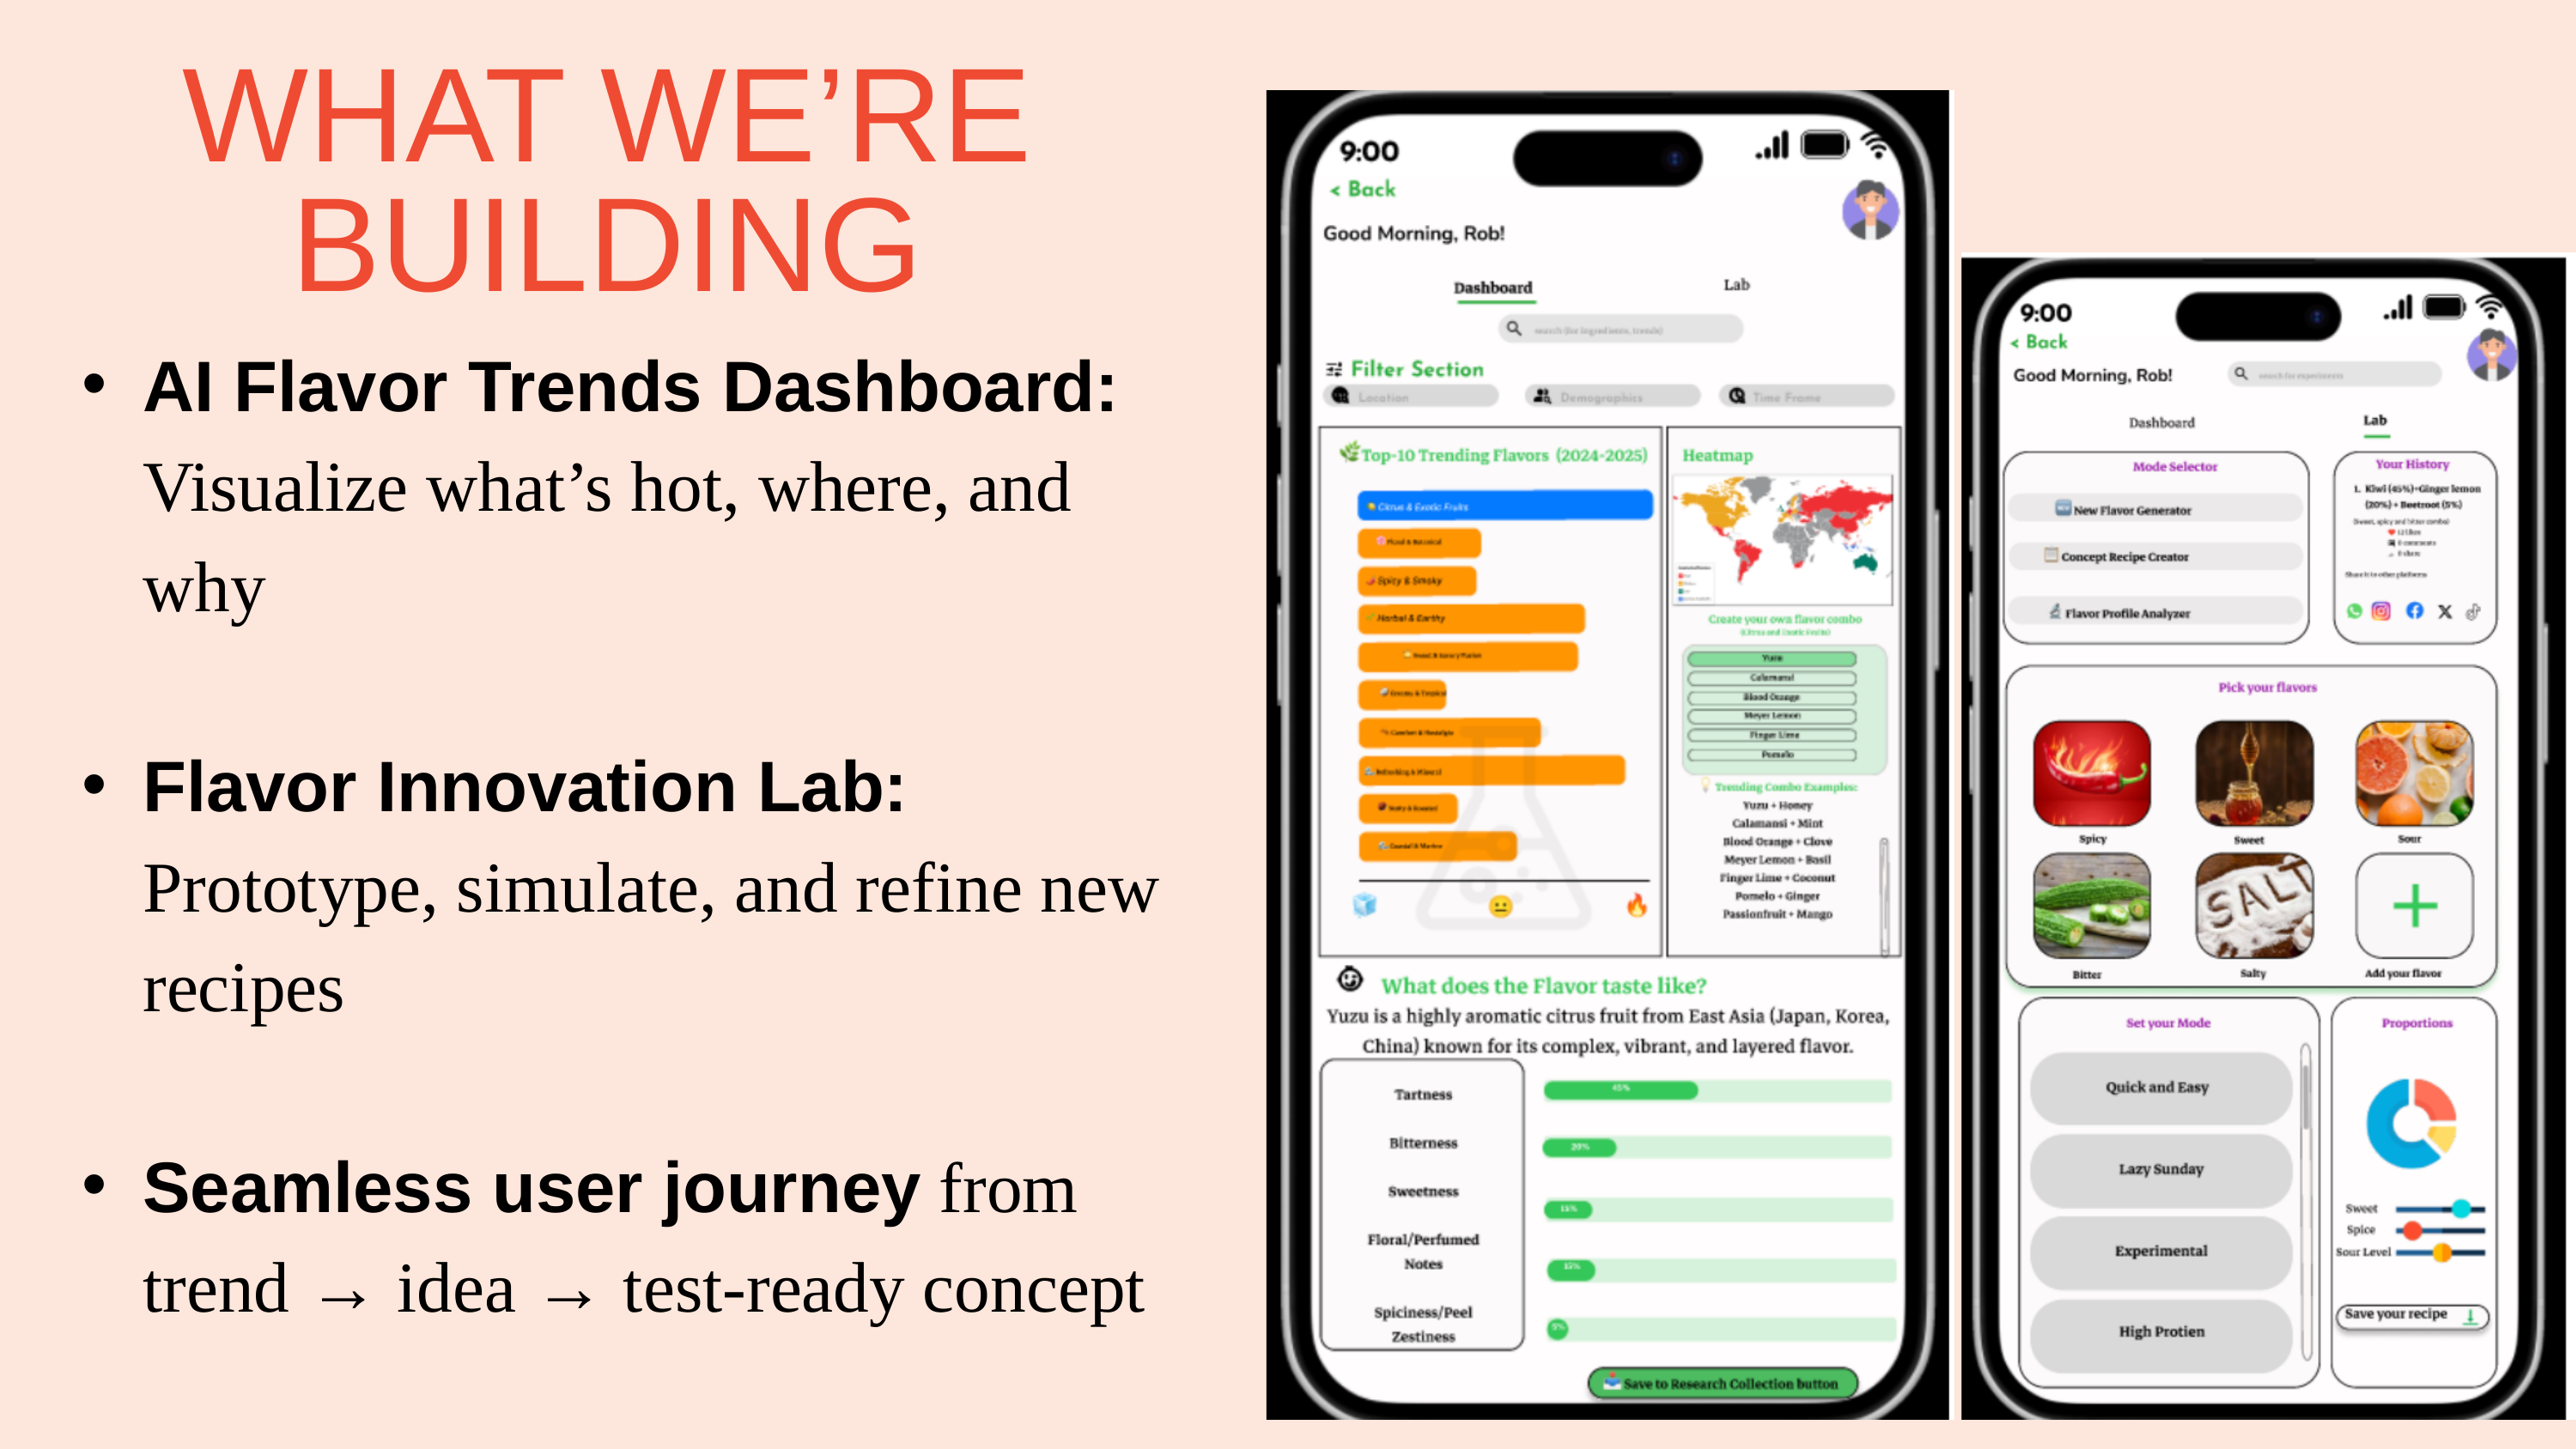

WHAT WE’RE BUILDING

AI Flavor Trends Dashboard: Visualize what’s hot, where, and why

Flavor Innovation Lab: Prototype, simulate, and refine new recipes

Seamless user journey from trend → idea → test-ready concept